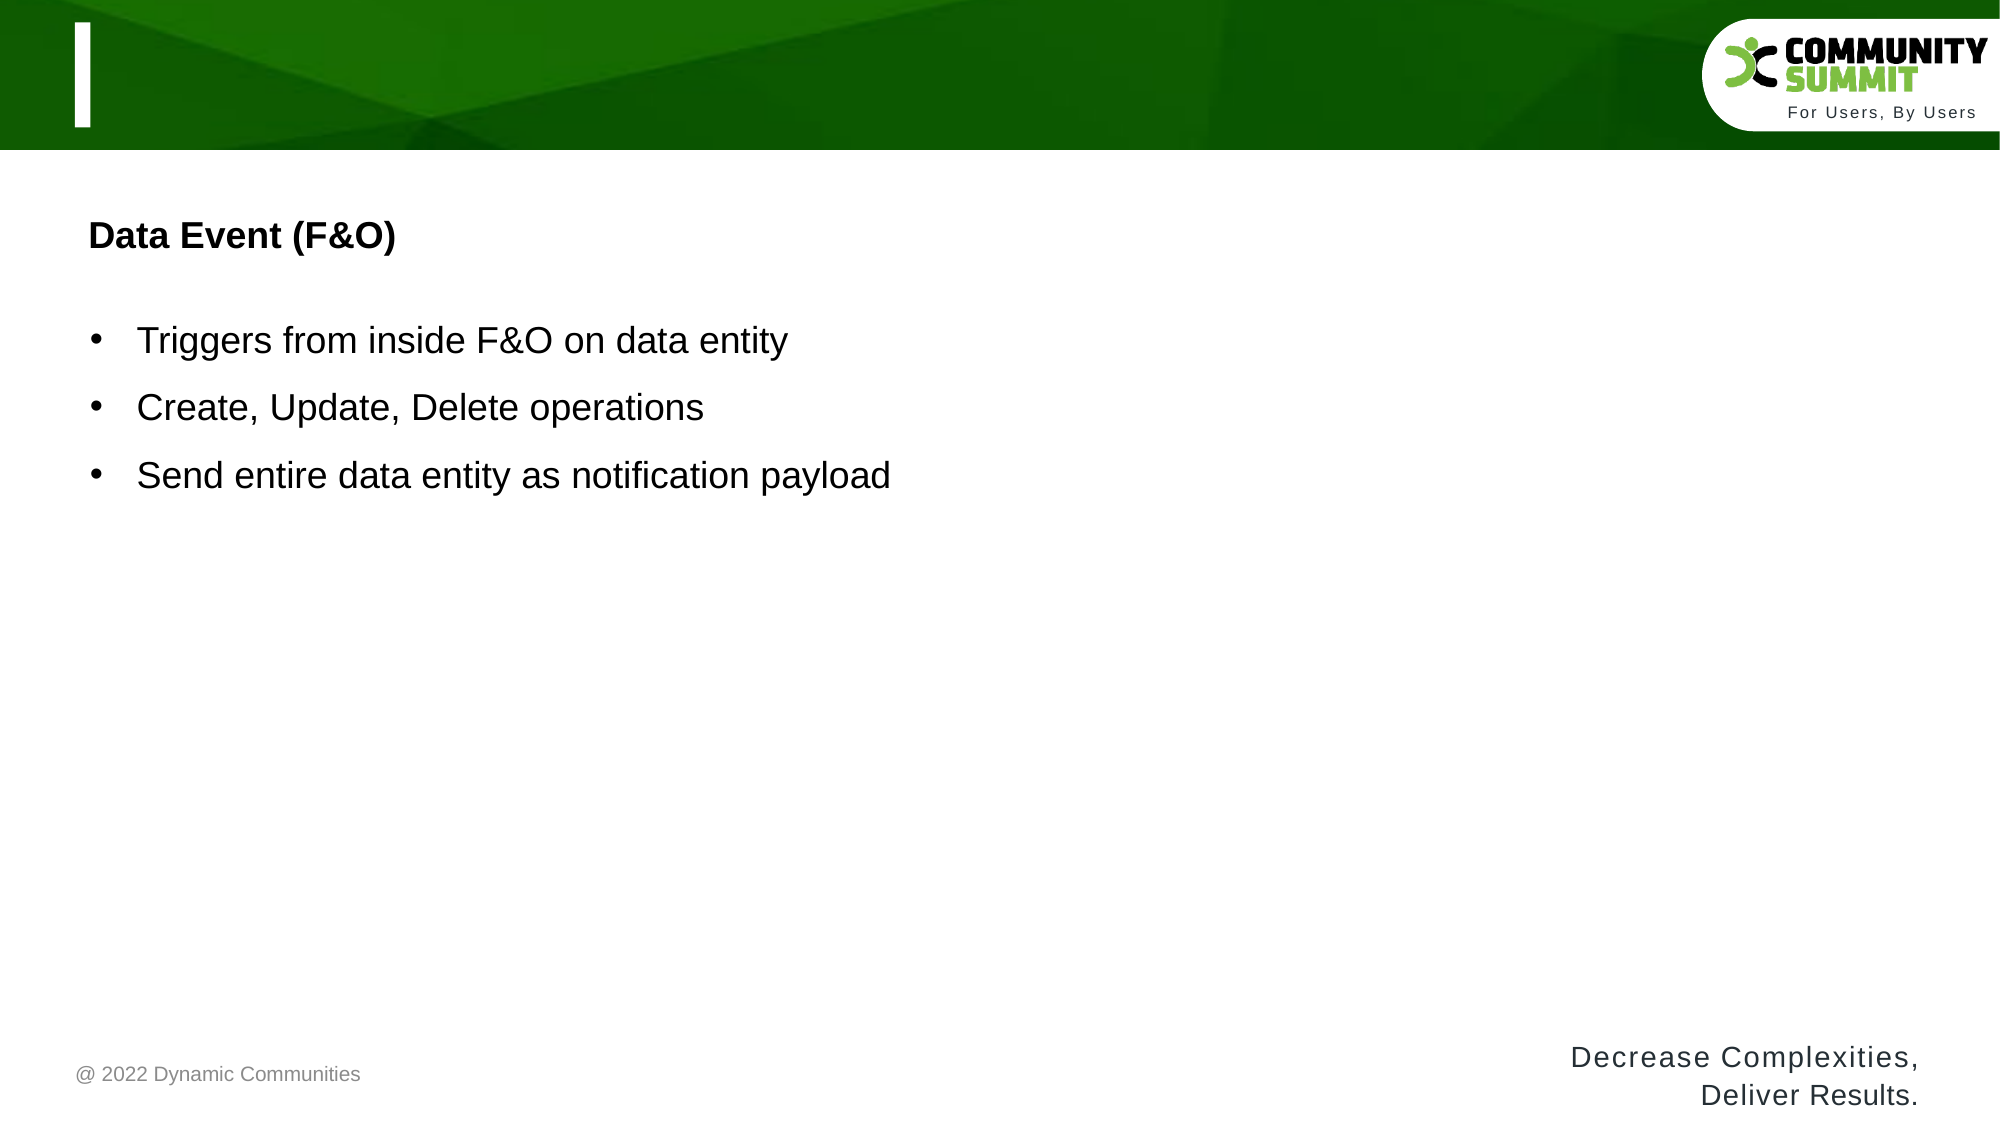

Data Event (F&O)

Triggers from inside F&O on data entity
Create, Update, Delete operations
Send entire data entity as notification payload